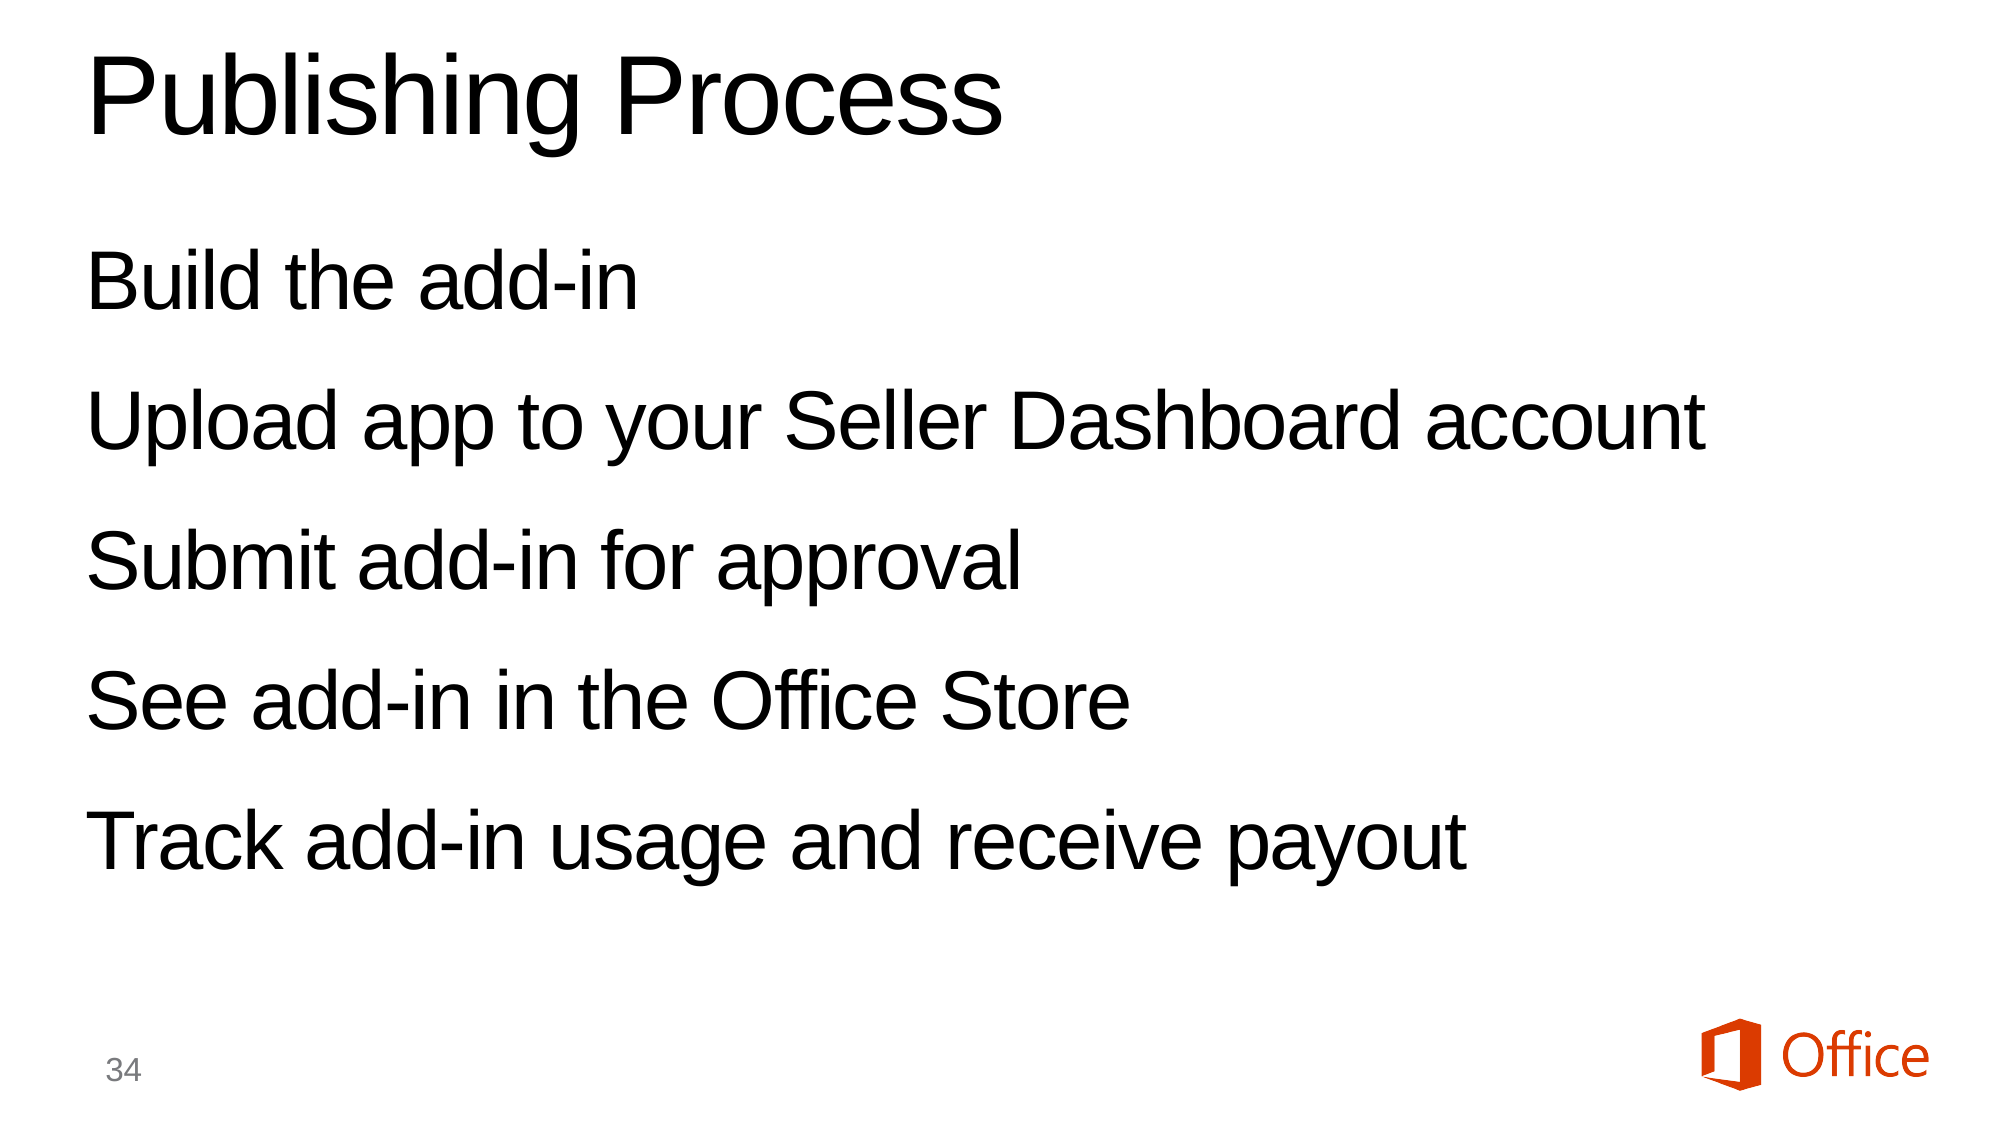

# Publishing Process
Build the add-in
Upload app to your Seller Dashboard account
Submit add-in for approval
See add-in in the Office Store
Track add-in usage and receive payout
34